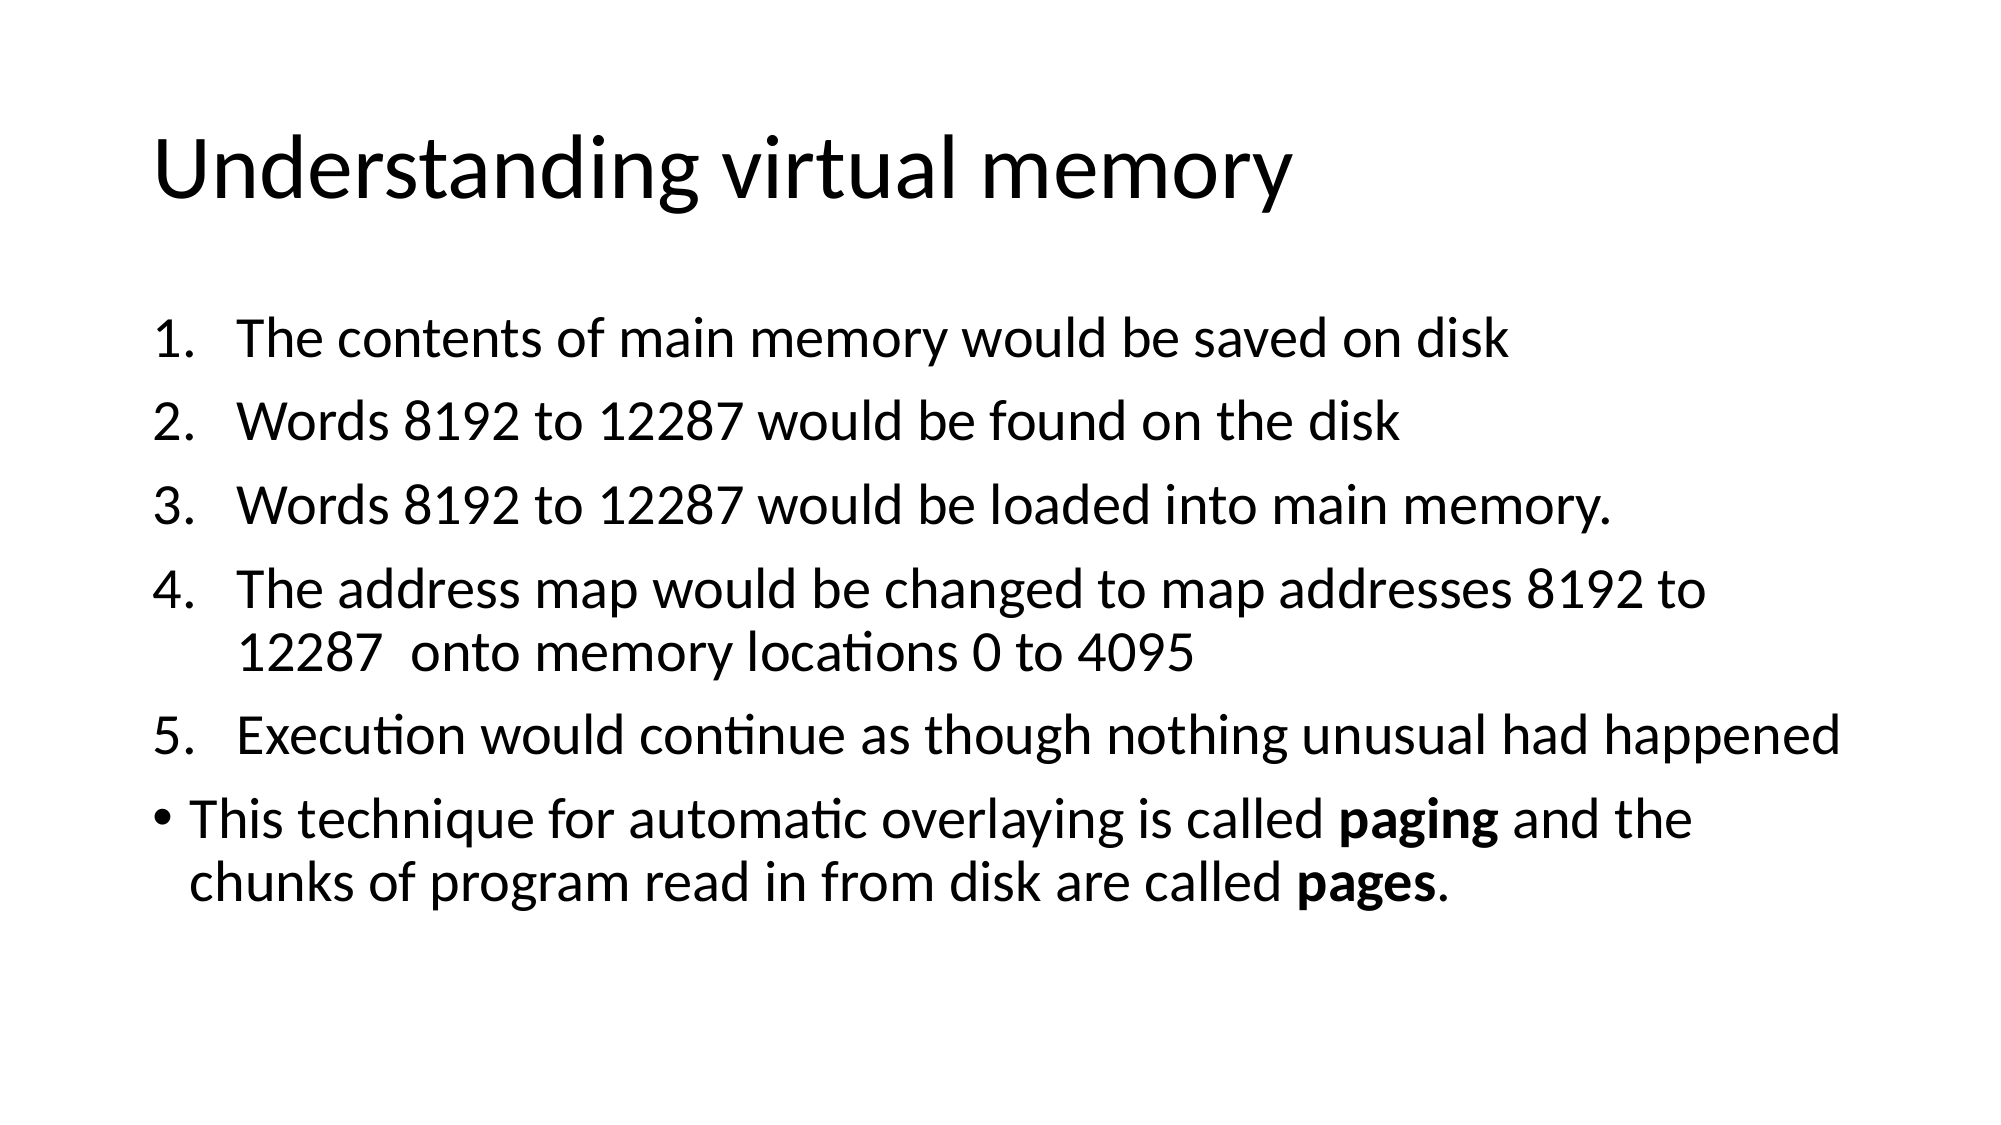

# Understanding virtual memory
The contents of main memory would be saved on disk
Words 8192 to 12287 would be found on the disk
Words 8192 to 12287 would be loaded into main memory.
The address map would be changed to map addresses 8192 to 12287  onto memory locations 0 to 4095
Execution would continue as though nothing unusual had happened
This technique for automatic overlaying is called paging and the chunks of program read in from disk are called pages.